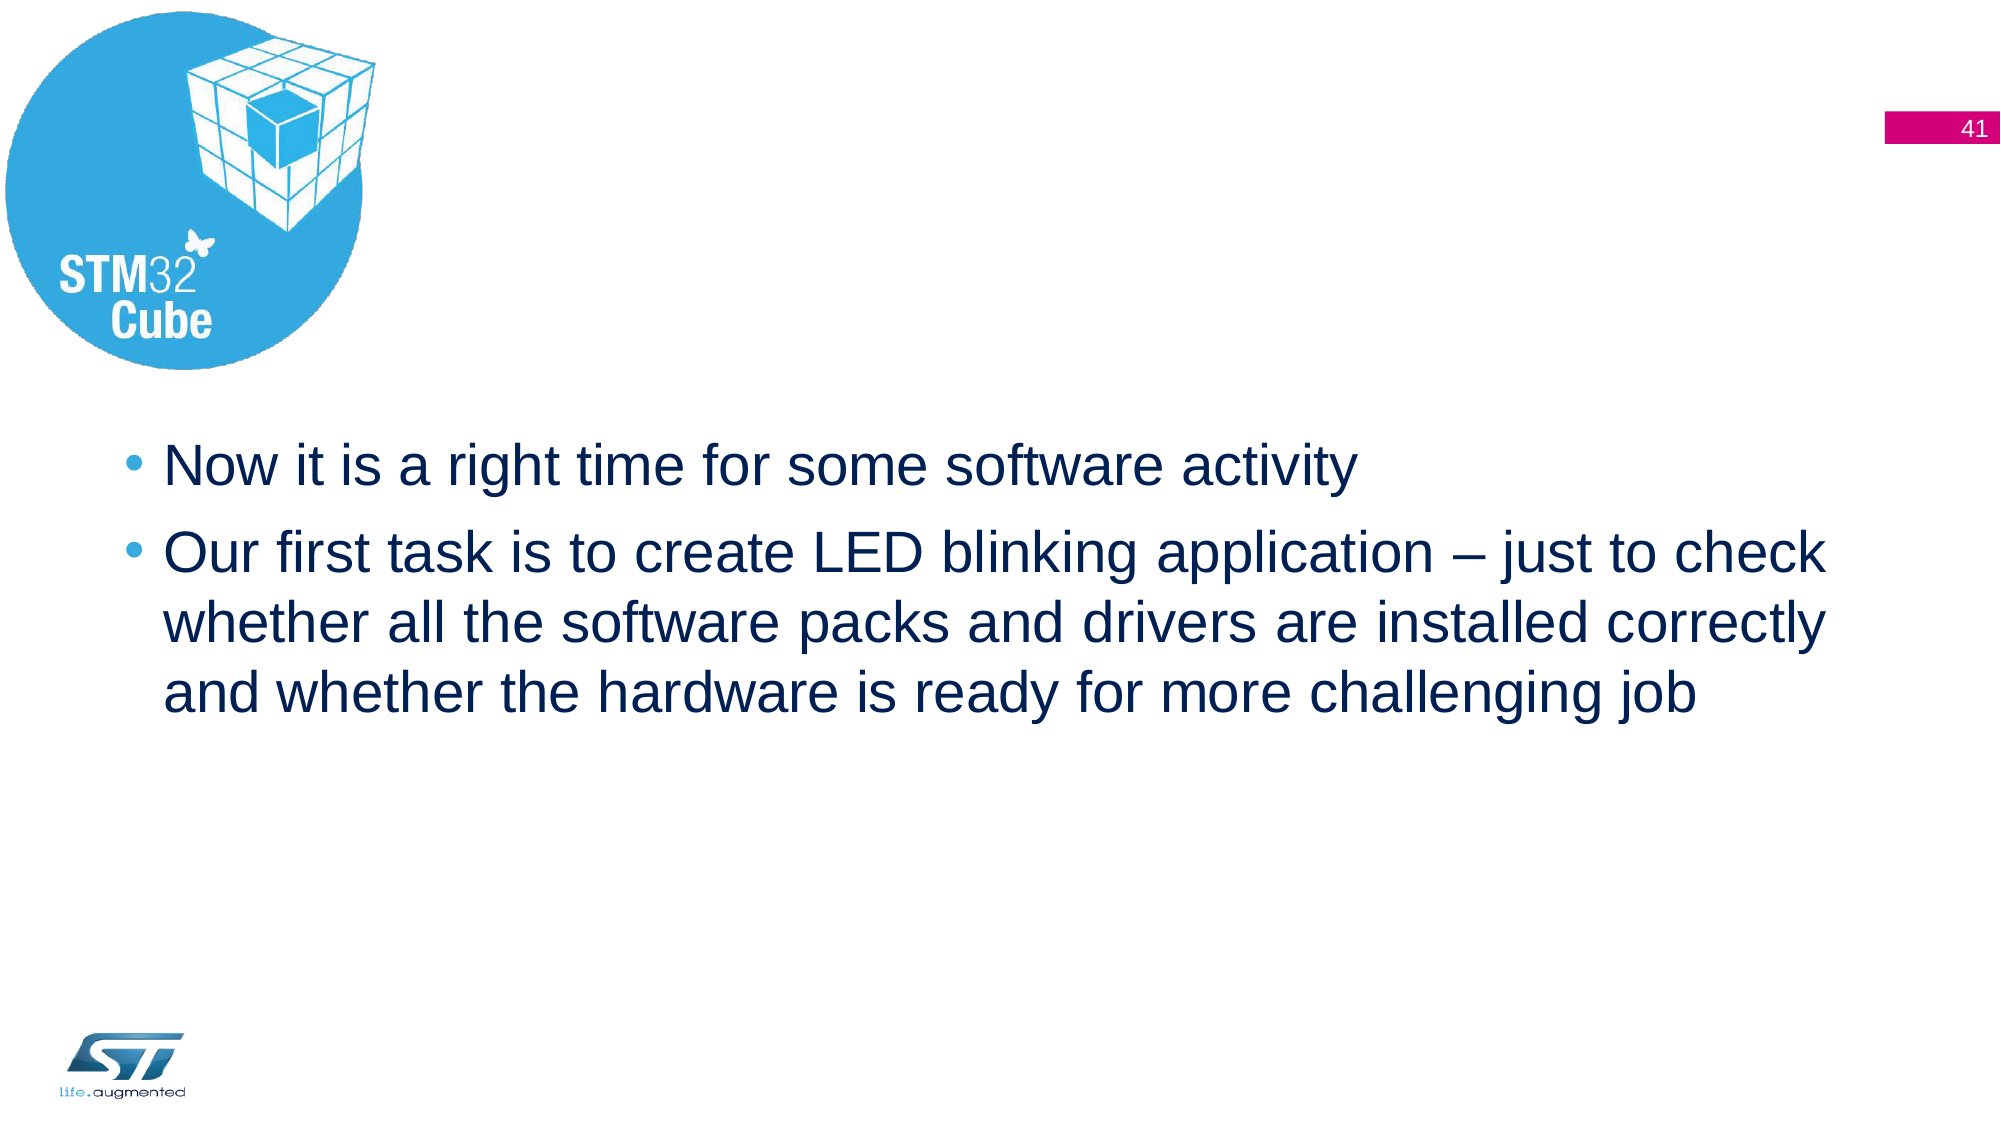

41
13
Now it is a right time for some software activity
Our first task is to create LED blinking application – just to check whether all the software packs and drivers are installed correctly and whether the hardware is ready for more challenging job